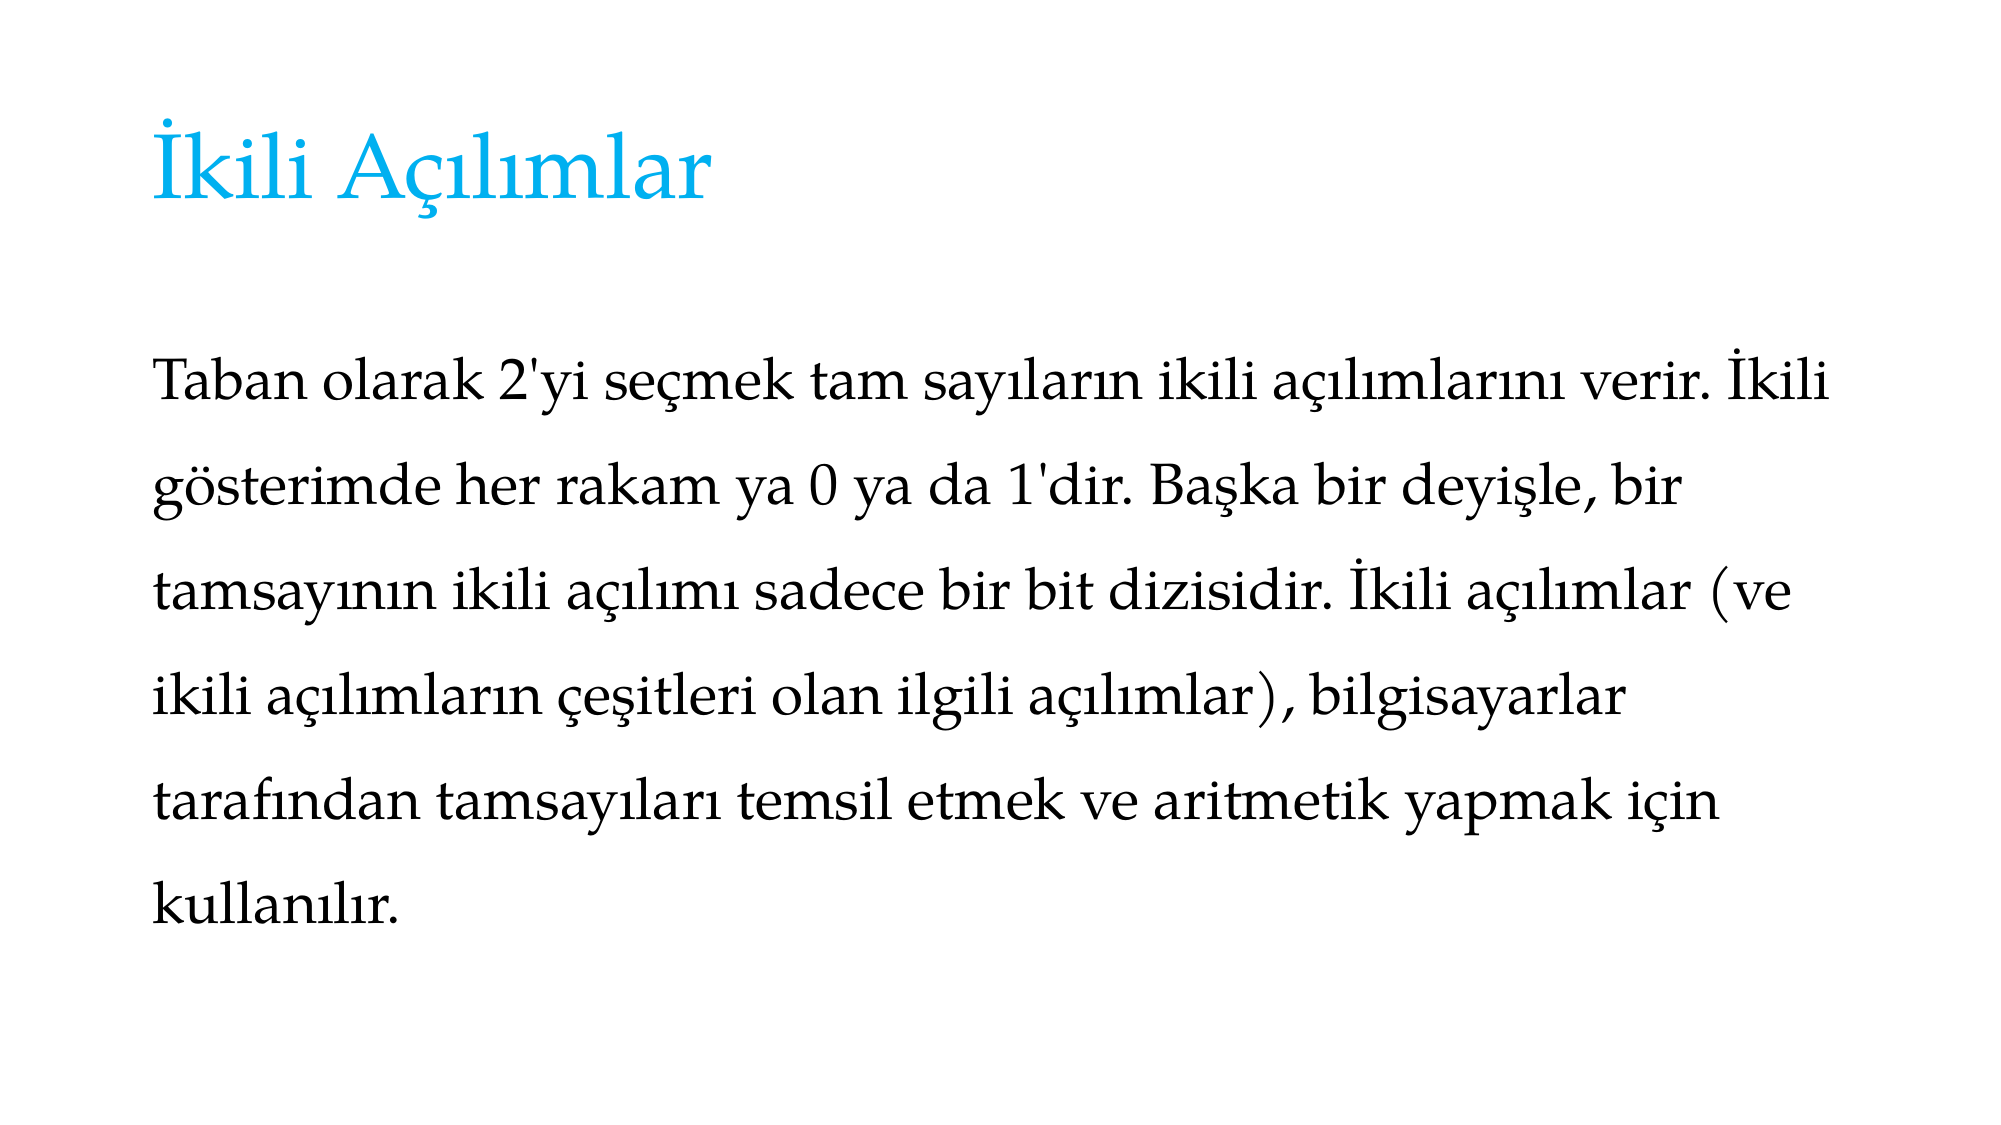

# İkili Açılımlar
Taban olarak 2'yi seçmek tam sayıların ikili açılımlarını verir. İkili gösterimde her rakam ya 0 ya da 1'dir. Başka bir deyişle, bir tamsayının ikili açılımı sadece bir bit dizisidir. İkili açılımlar (ve ikili açılımların çeşitleri olan ilgili açılımlar), bilgisayarlar tarafından tamsayıları temsil etmek ve aritmetik yapmak için kullanılır.